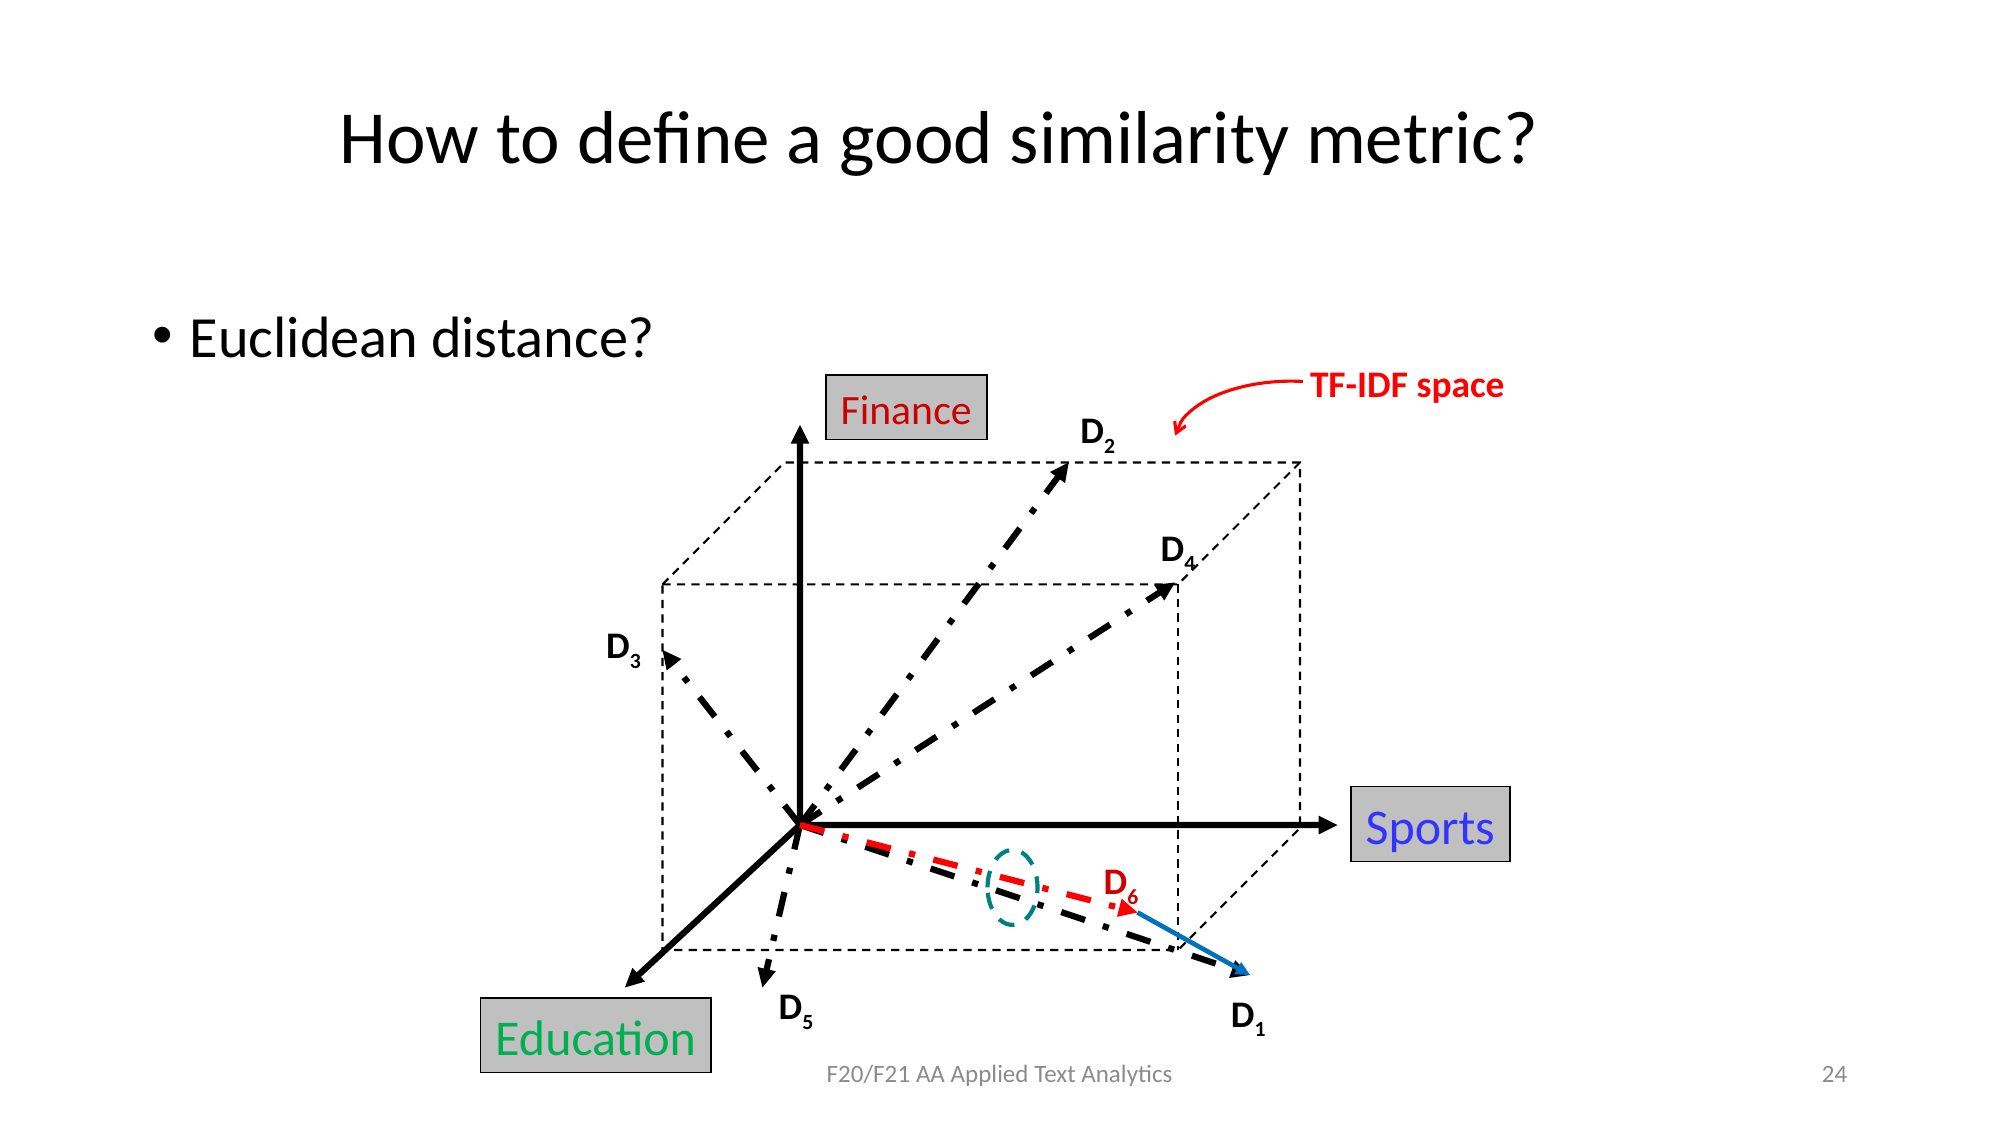

# How to define a good similarity metric?
Euclidean distance?
TF-IDF space

Finance

Sports

Education

D2

D4

D3

D6

D5
D1

F20/F21 AA Applied Text Analytics
24